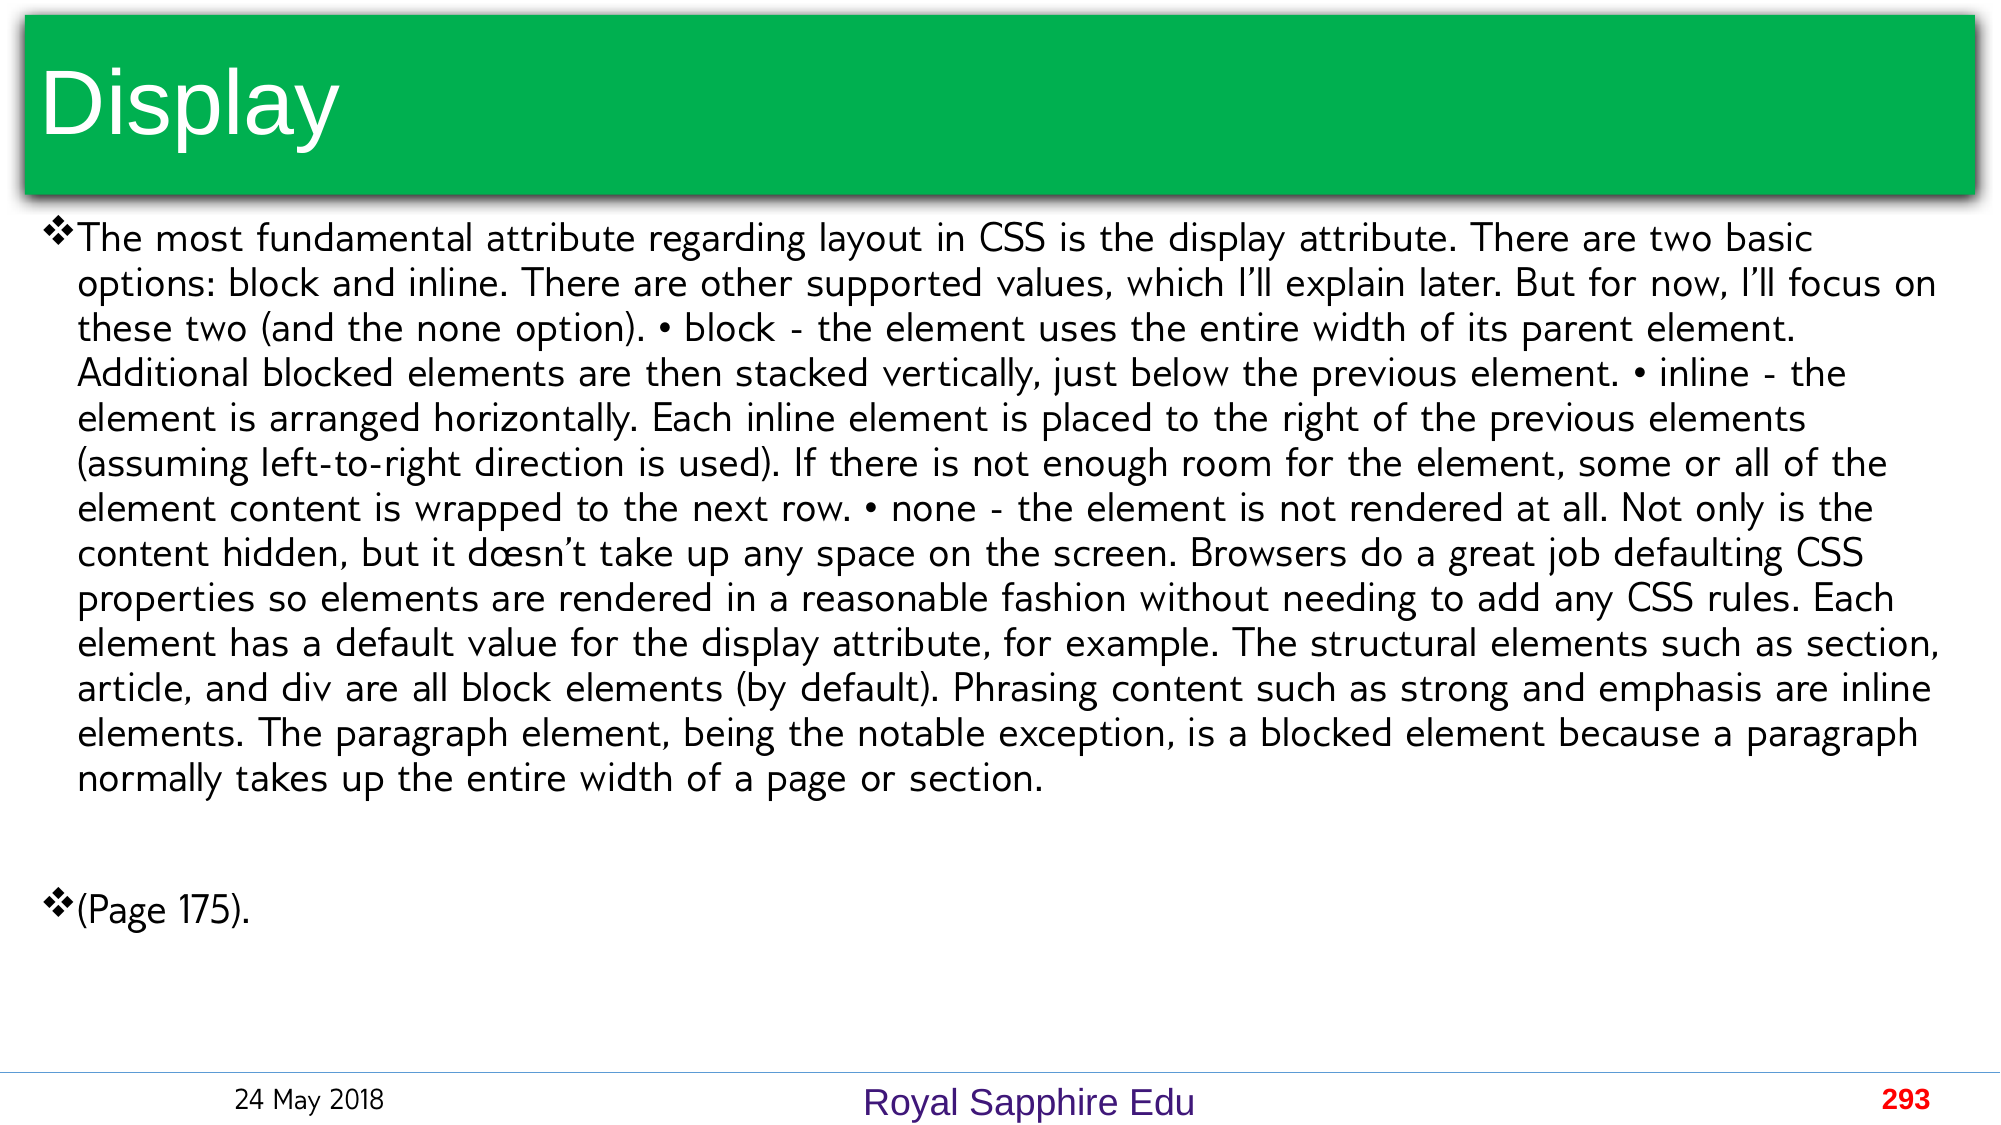

# Display
The most fundamental attribute regarding layout in CSS is the display attribute. There are two basic options: block and inline. There are other supported values, which I’ll explain later. But for now, I’ll focus on these two (and the none option). • block - the element uses the entire width of its parent element. Additional blocked elements are then stacked vertically, just below the previous element. • inline - the element is arranged horizontally. Each inline element is placed to the right of the previous elements (assuming left-to-right direction is used). If there is not enough room for the element, some or all of the element content is wrapped to the next row. • none - the element is not rendered at all. Not only is the content hidden, but it doesn’t take up any space on the screen. Browsers do a great job defaulting CSS properties so elements are rendered in a reasonable fashion without needing to add any CSS rules. Each element has a default value for the display attribute, for example. The structural elements such as section, article, and div are all block elements (by default). Phrasing content such as strong and emphasis are inline elements. The paragraph element, being the notable exception, is a blocked element because a paragraph normally takes up the entire width of a page or section.

(Page 175).
24 May 2018
293